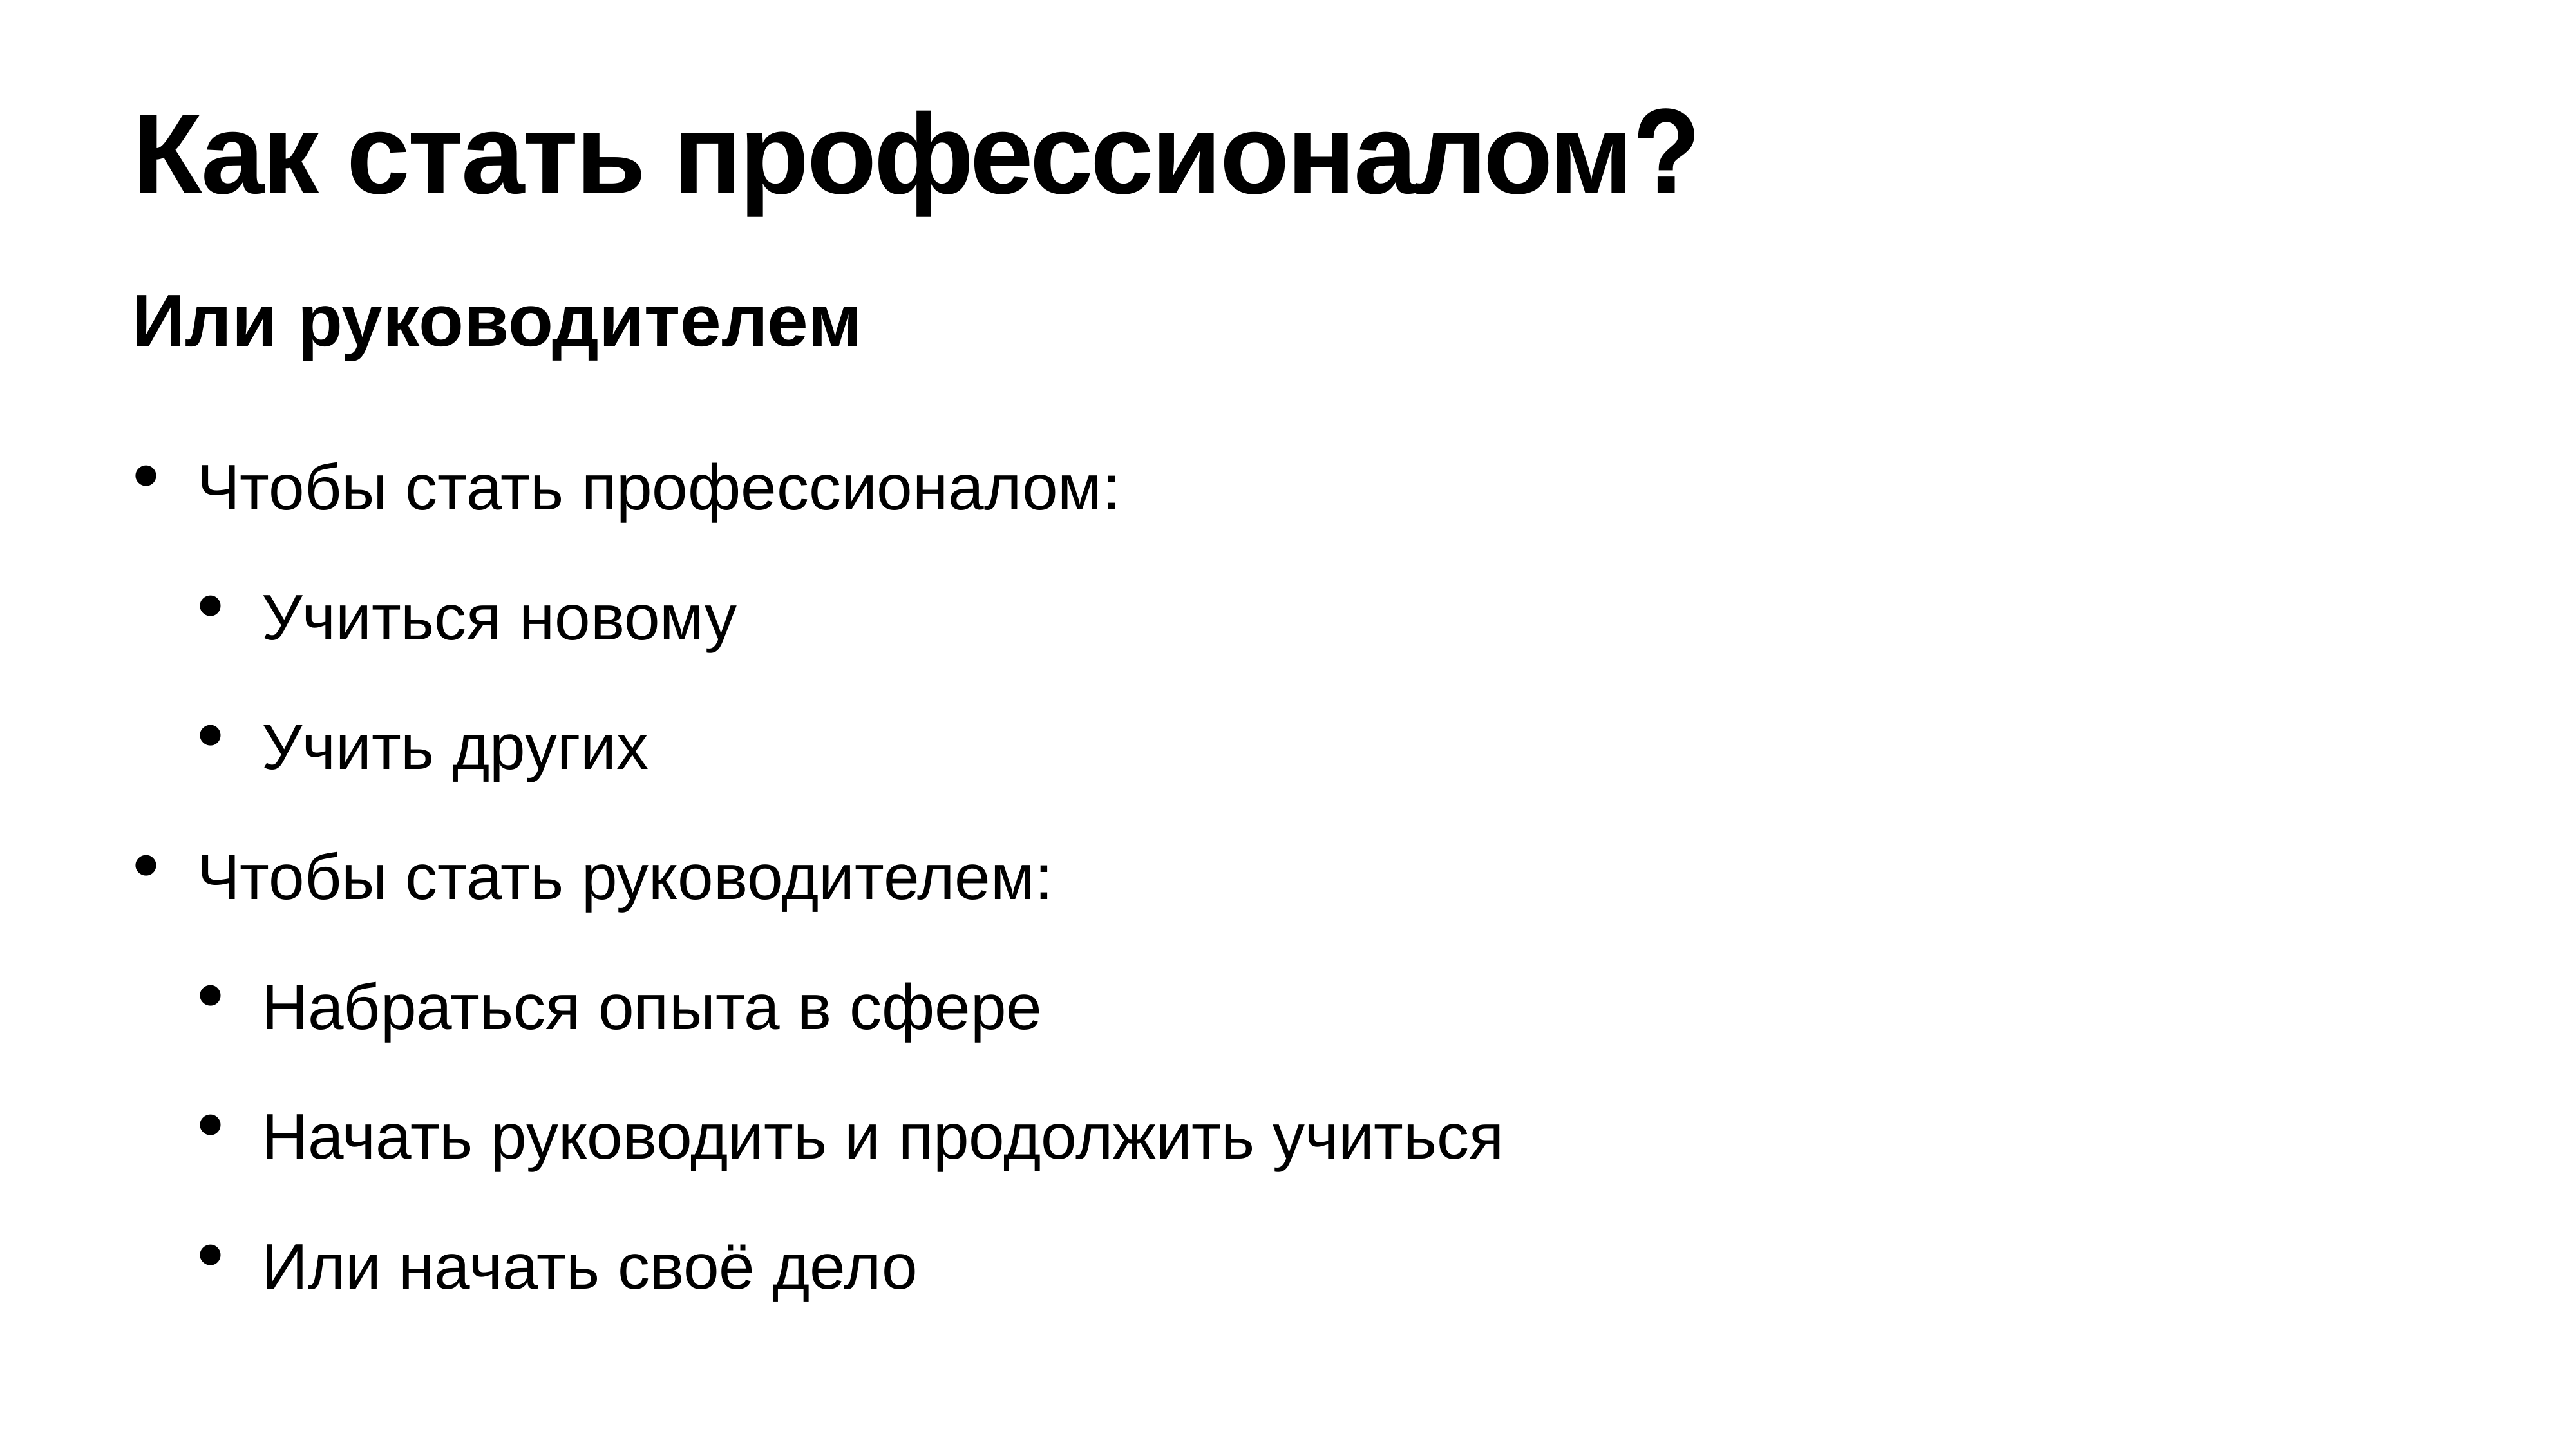

# Как стать профессионалом?
Или руководителем
Чтобы стать профессионалом:
Учиться новому
Учить других
Чтобы стать руководителем:
Набраться опыта в сфере
Начать руководить и продолжить учиться
Или начать своё дело